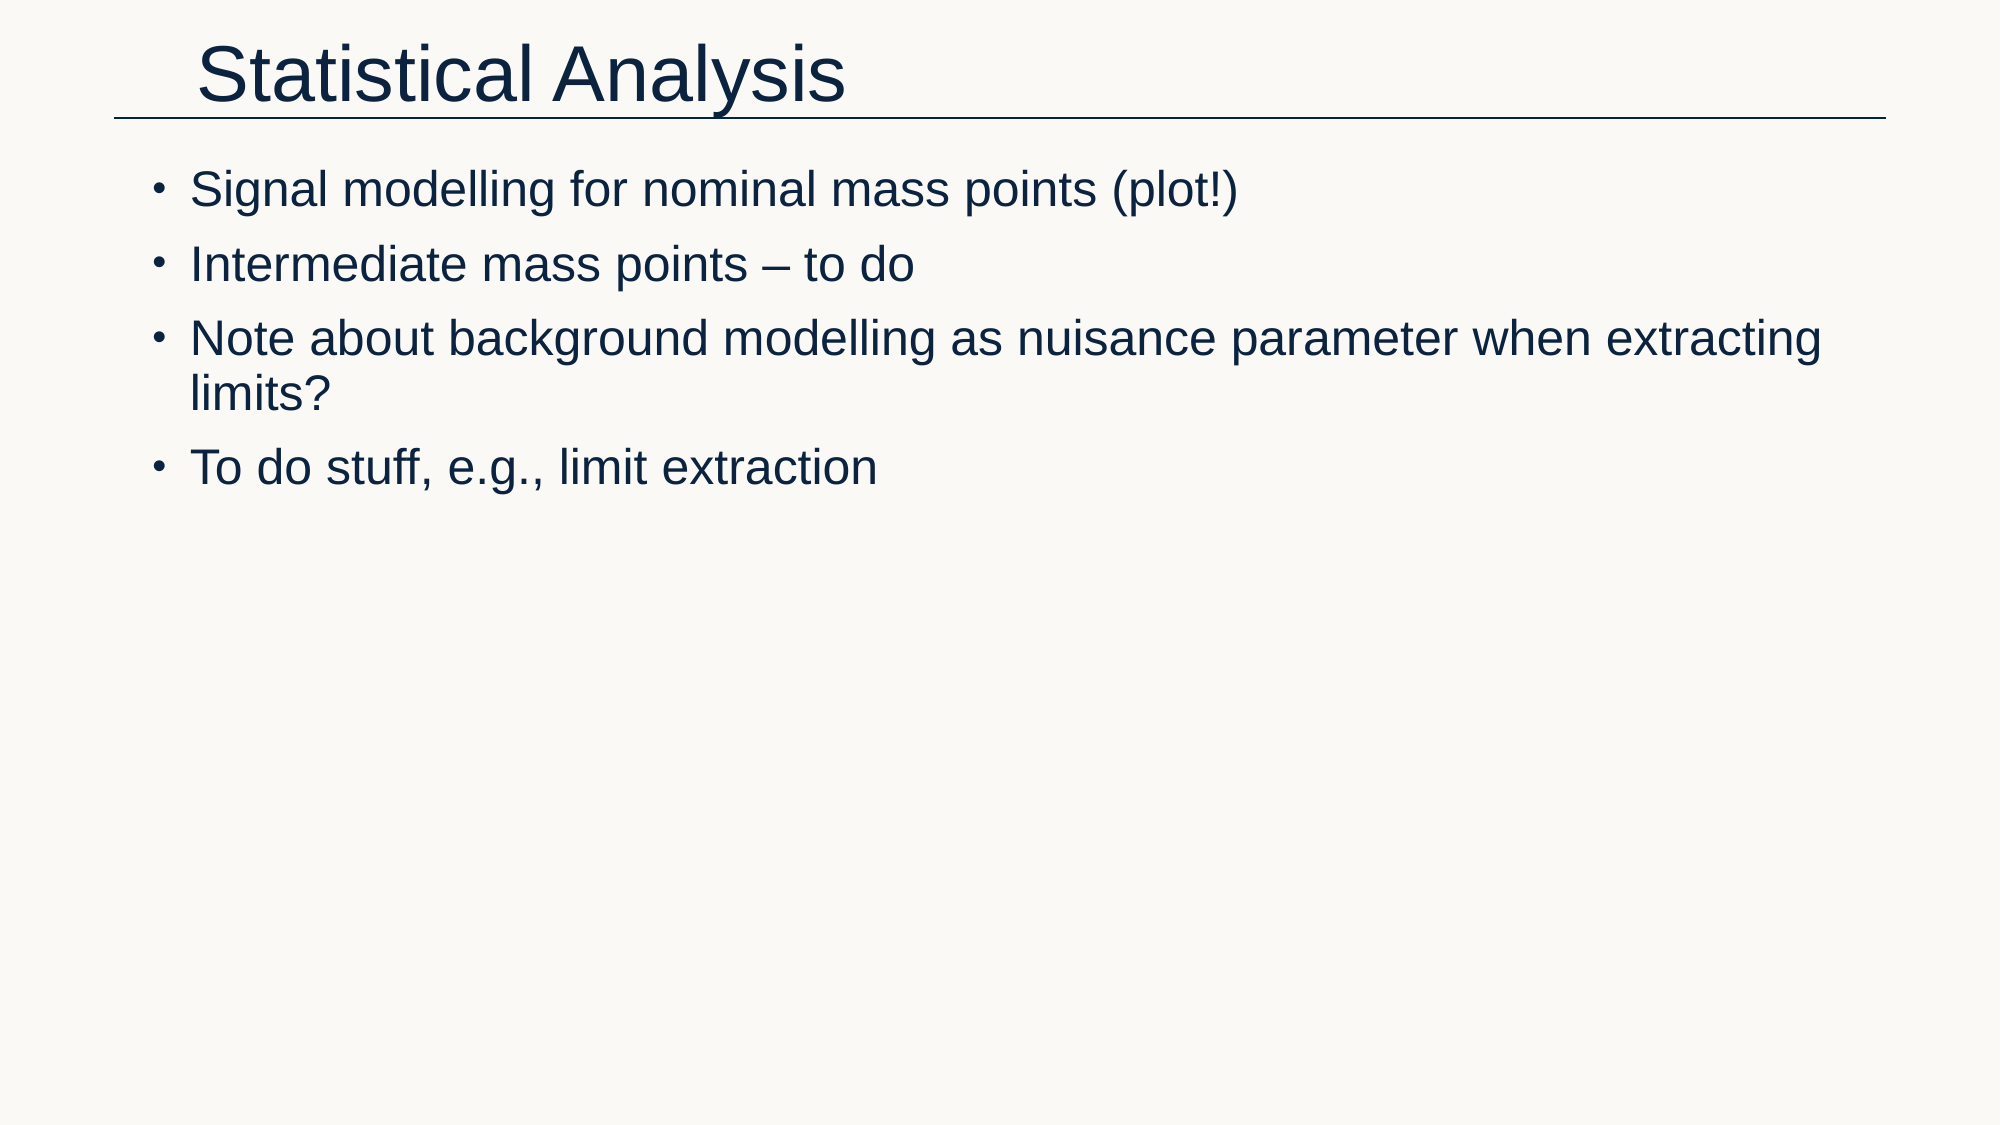

# Statistical Analysis
Signal modelling for nominal mass points (plot!)
Intermediate mass points – to do
Note about background modelling as nuisance parameter when extracting limits?
To do stuff, e.g., limit extraction